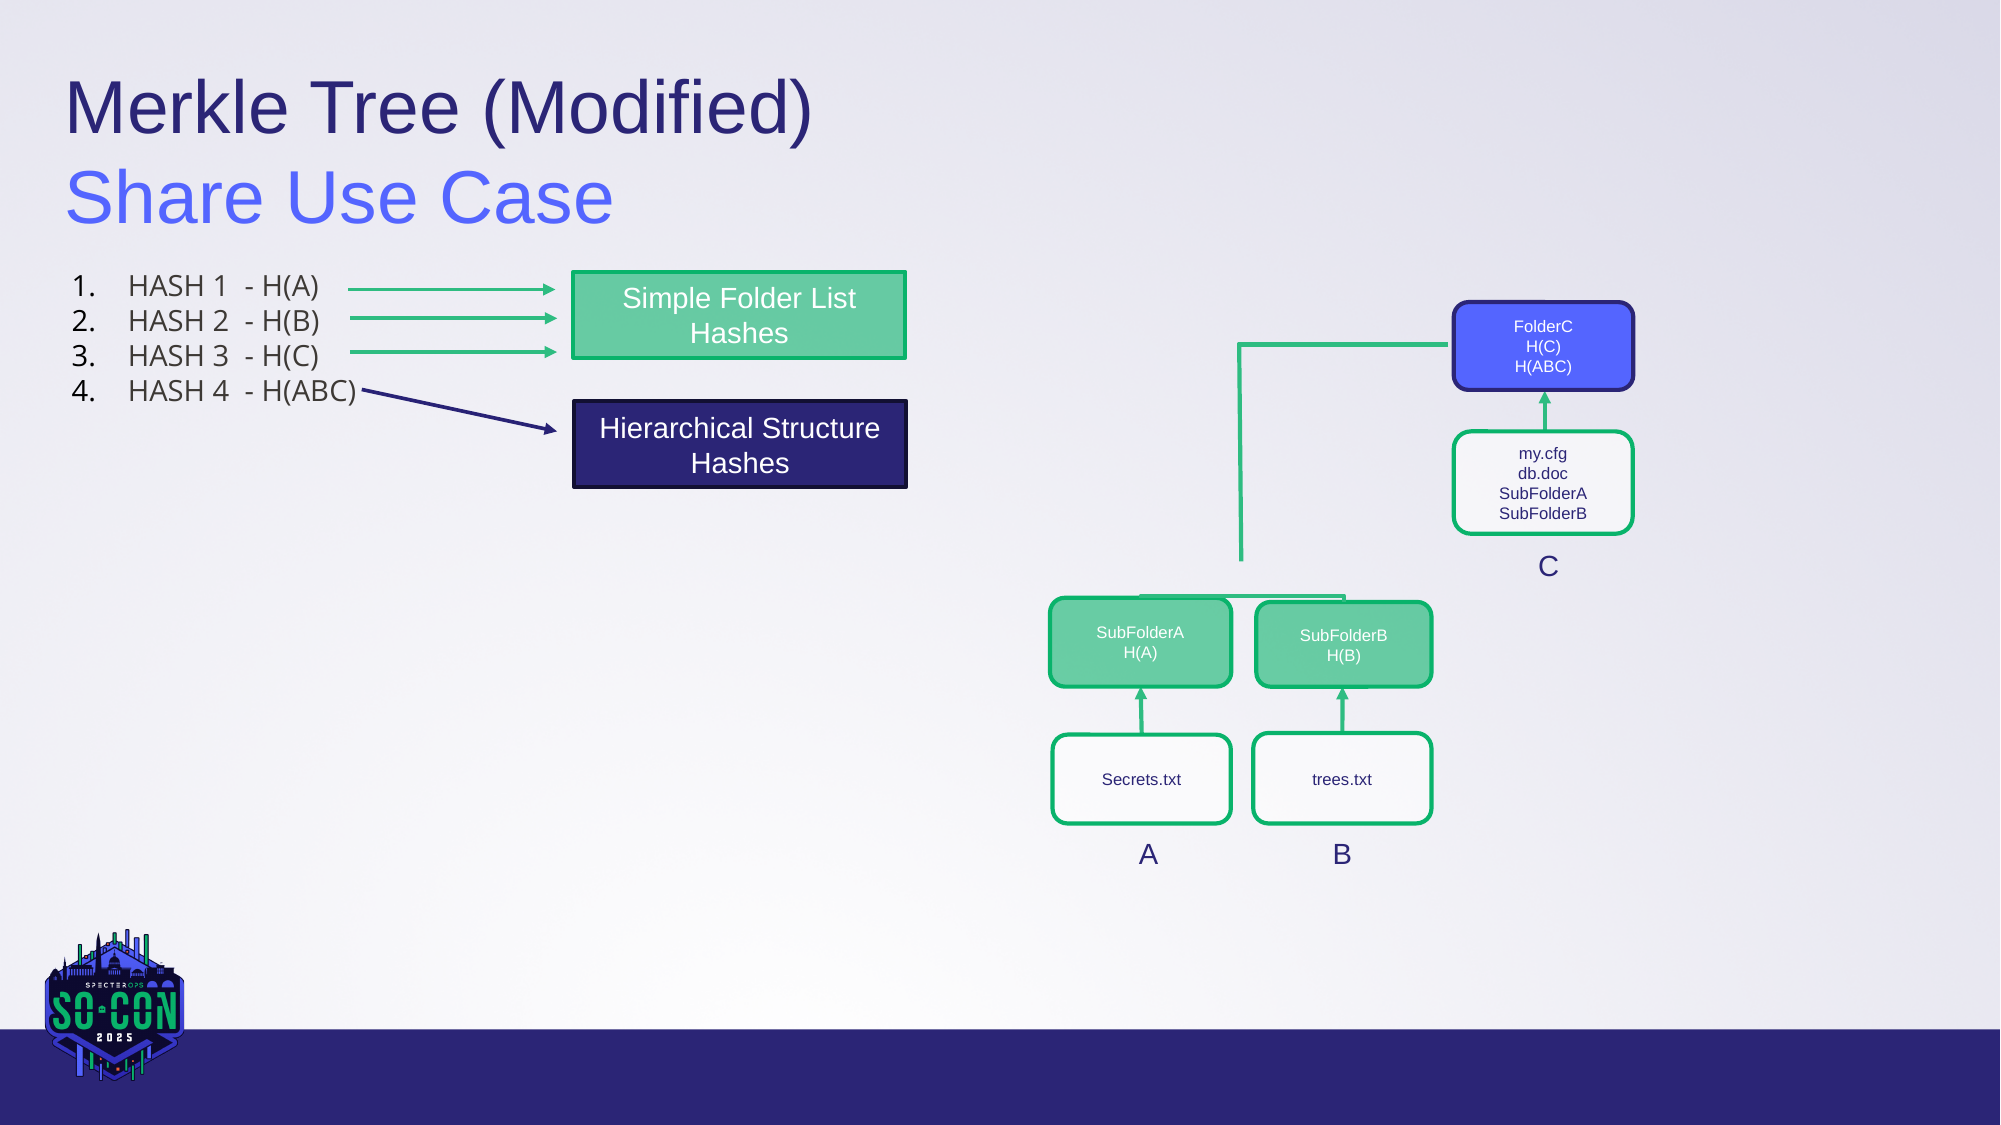

Merkle Tree (Modified)
Share Use Case
HASH 1  - H(A)
HASH 2  - H(B)
HASH 3  - H(C)
HASH 4  - H(ABC)

Simple Folder List
Hashes
FolderC
H(C)
H(ABC)
Hierarchical Structure
Hashes
my.cfg
db.doc
SubFolderA
SubFolderB
C
SubFolderA
H(A)
SubFolderB
H(B)
trees.txt
Secrets.txt
A
B